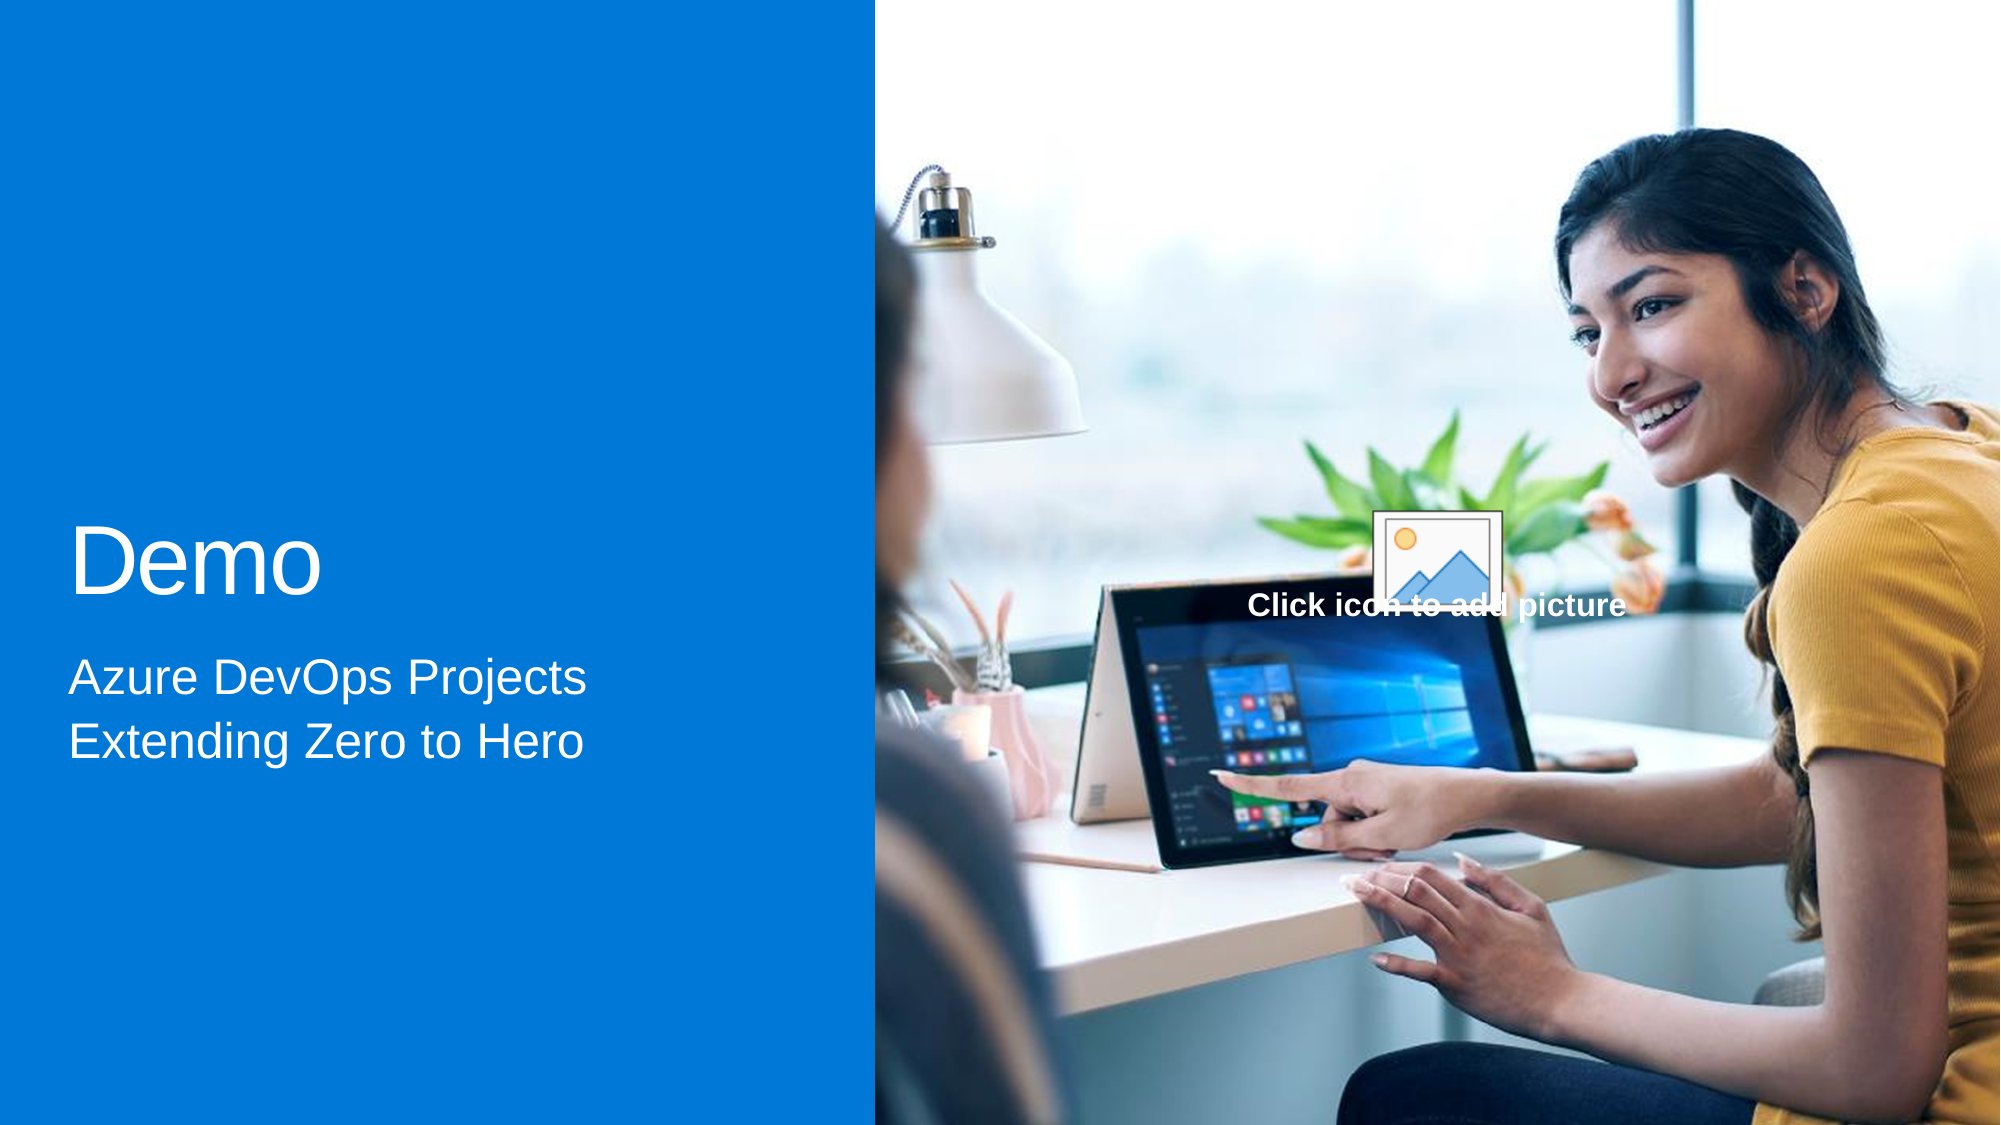

# Demo
Mission Critical
failure=> deep trouble
Azure DevOps Projects
Extending Zero to Hero
Enabling
Everything else